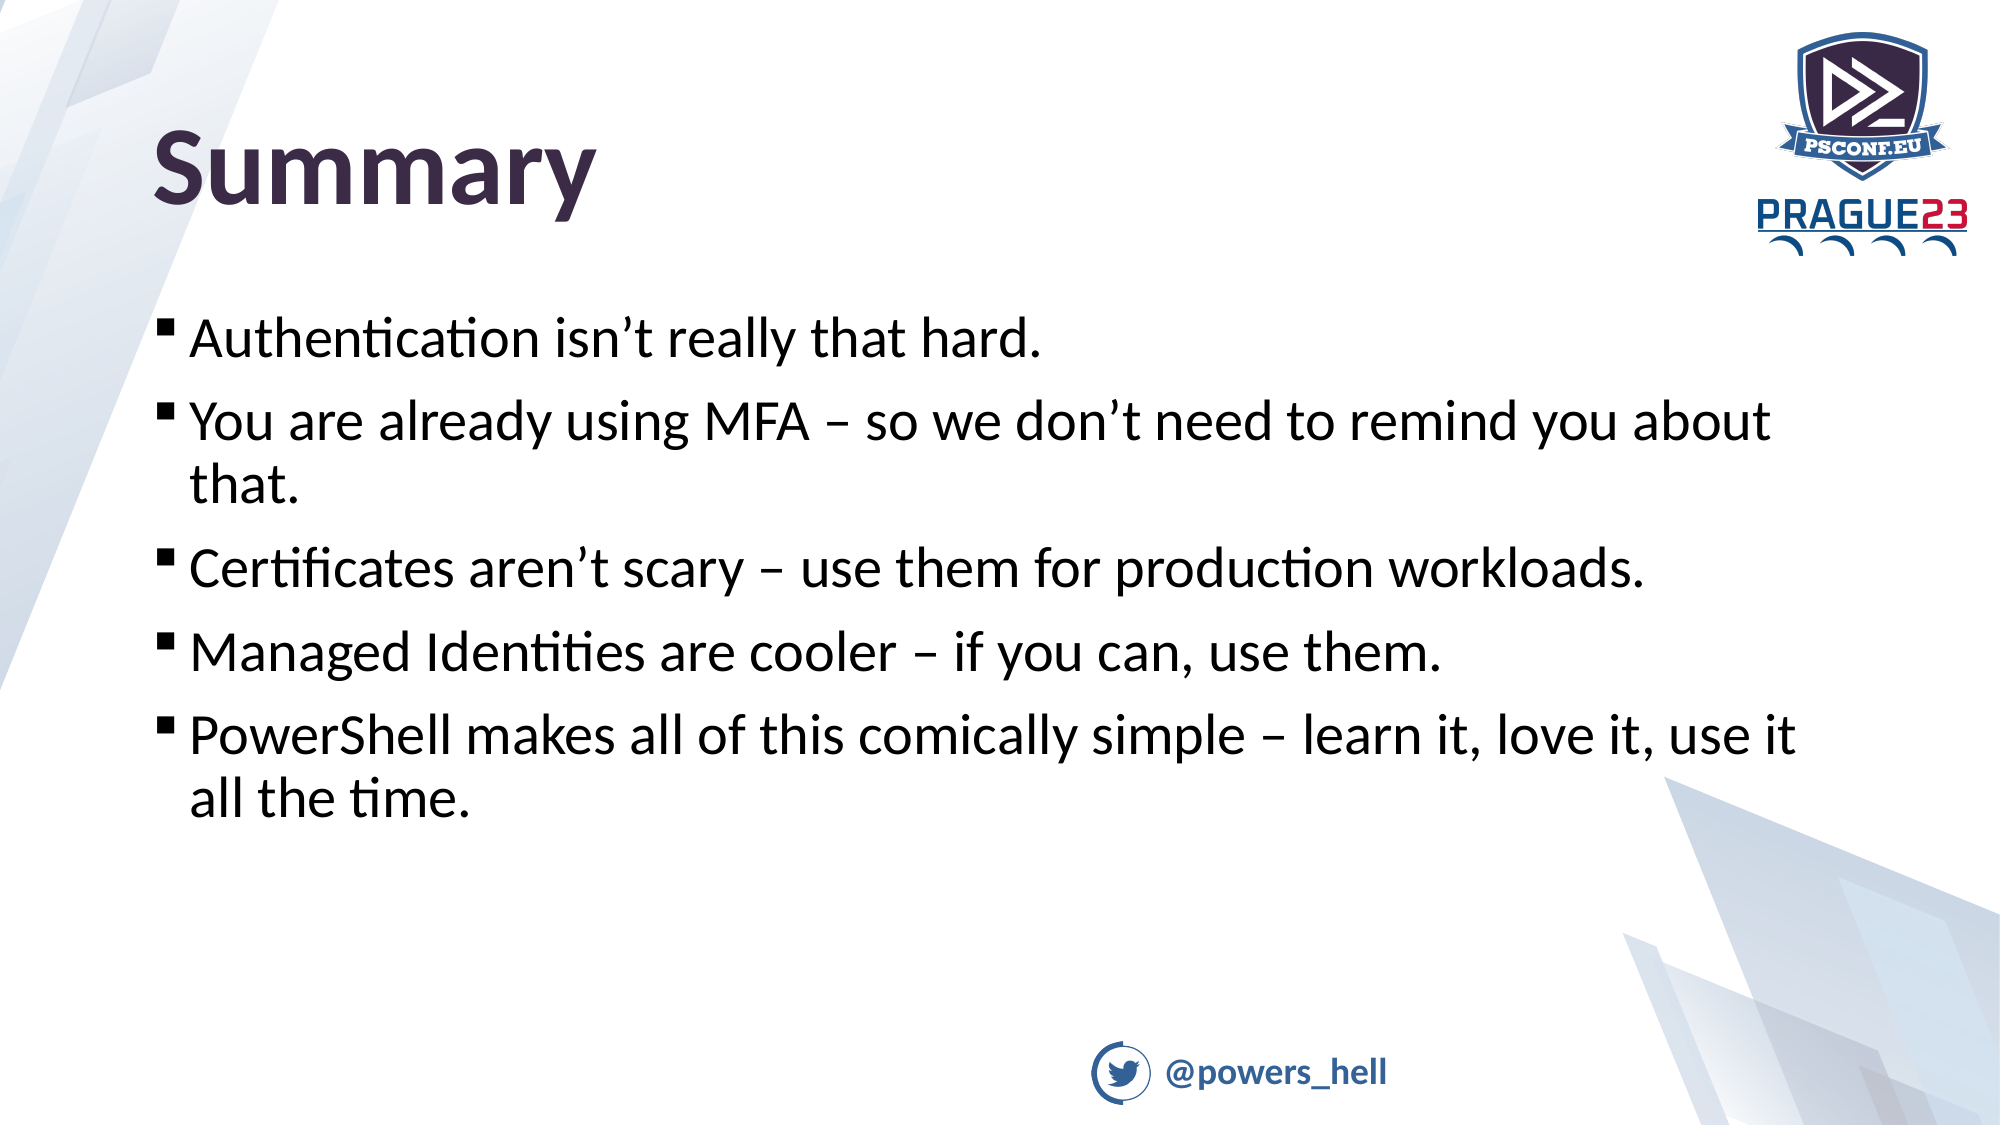

# Summary
Authentication isn’t really that hard.
You are already using MFA – so we don’t need to remind you about that.
Certificates aren’t scary – use them for production workloads.
Managed Identities are cooler – if you can, use them.
PowerShell makes all of this comically simple – learn it, love it, use it all the time.